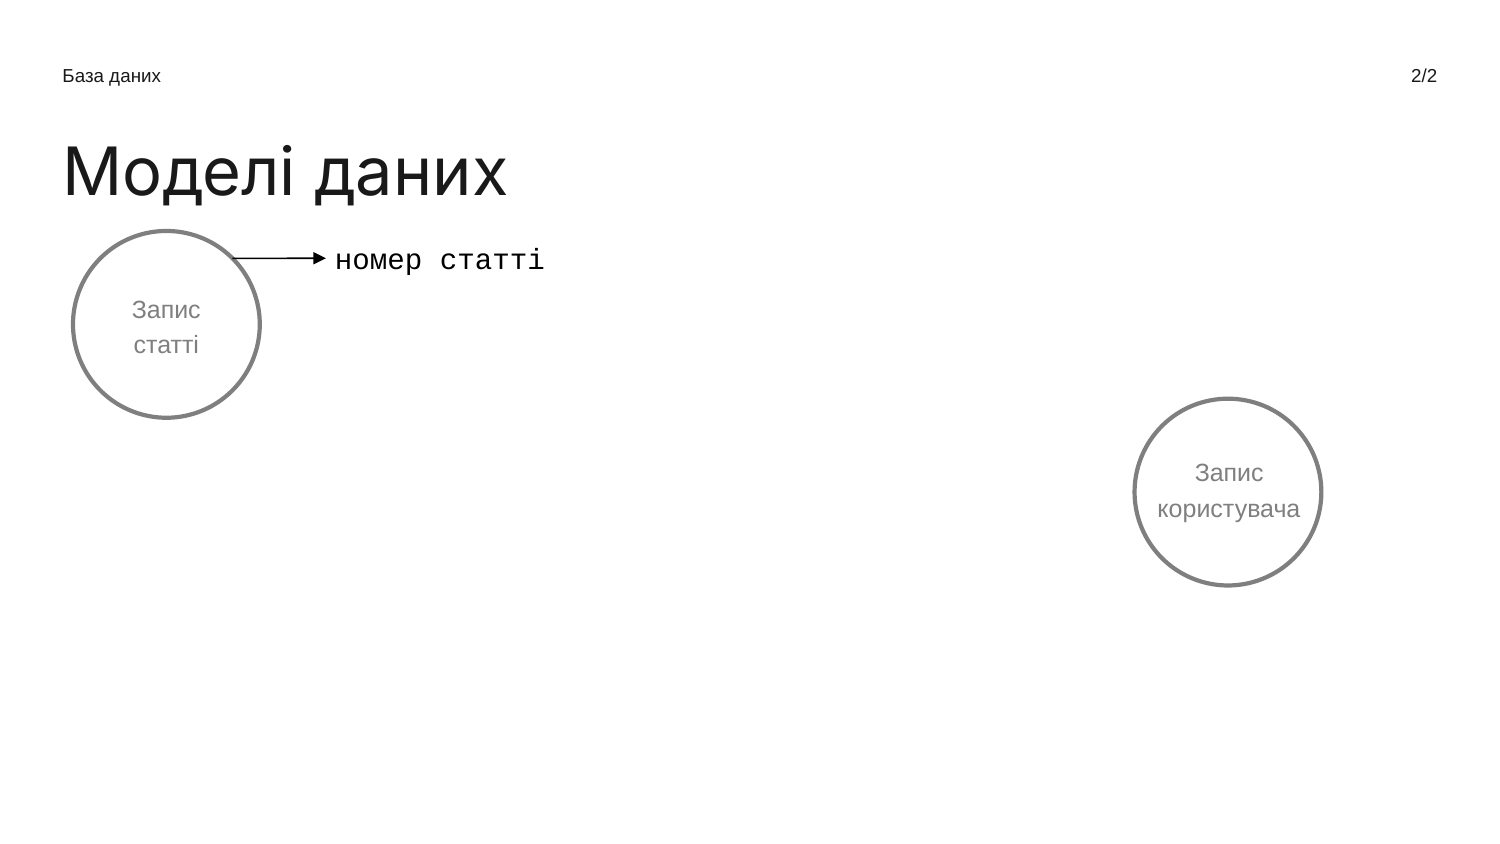

База даних
2/2
Моделі даних

Запис
статті
номер статті

Запис
користувача